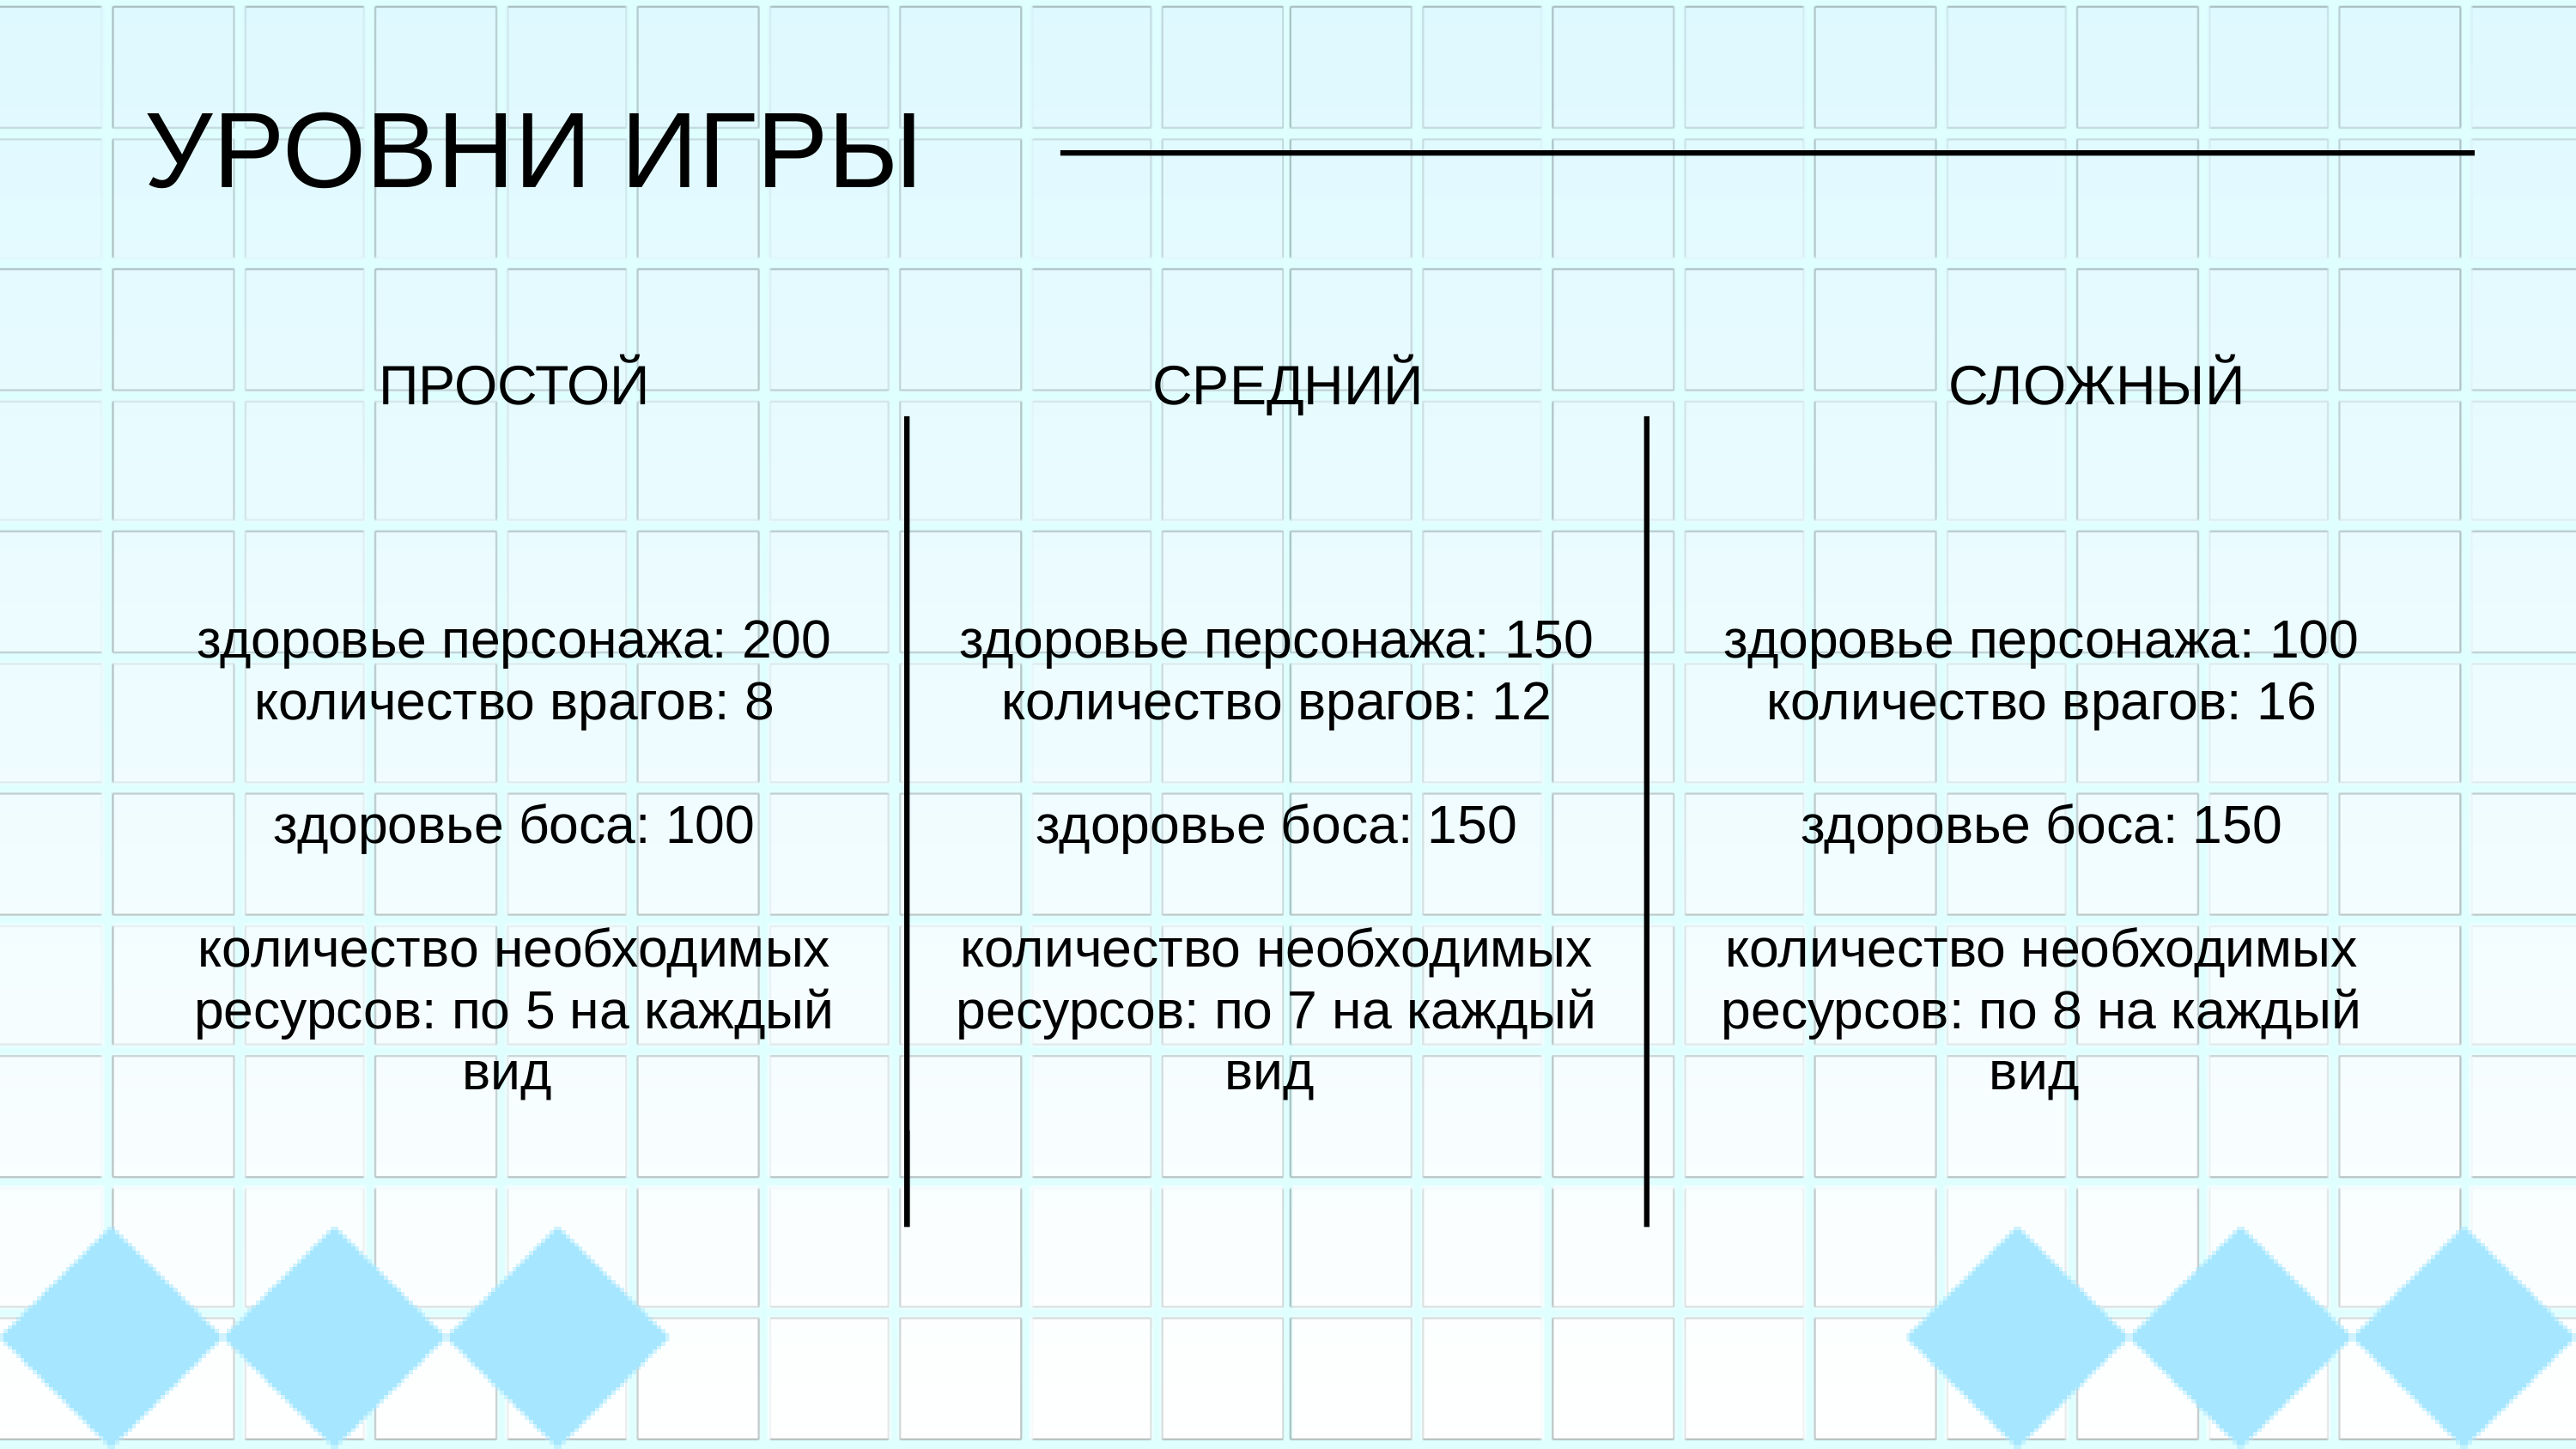

УРОВНИ ИГРЫ

ПРОСТОЙ
СРЕДНИЙ
СЛОЖНЫЙ

здоровье персонажа: 200
количество врагов: 8

здоровье боса: 100

количество необходимых ресурсов: по 5 на каждый вид
здоровье персонажа: 150
количество врагов: 12

здоровье боса: 150

количество необходимых ресурсов: по 7 на каждый вид
здоровье персонажа: 100
количество врагов: 16

здоровье боса: 150

количество необходимых ресурсов: по 8 на каждый вид